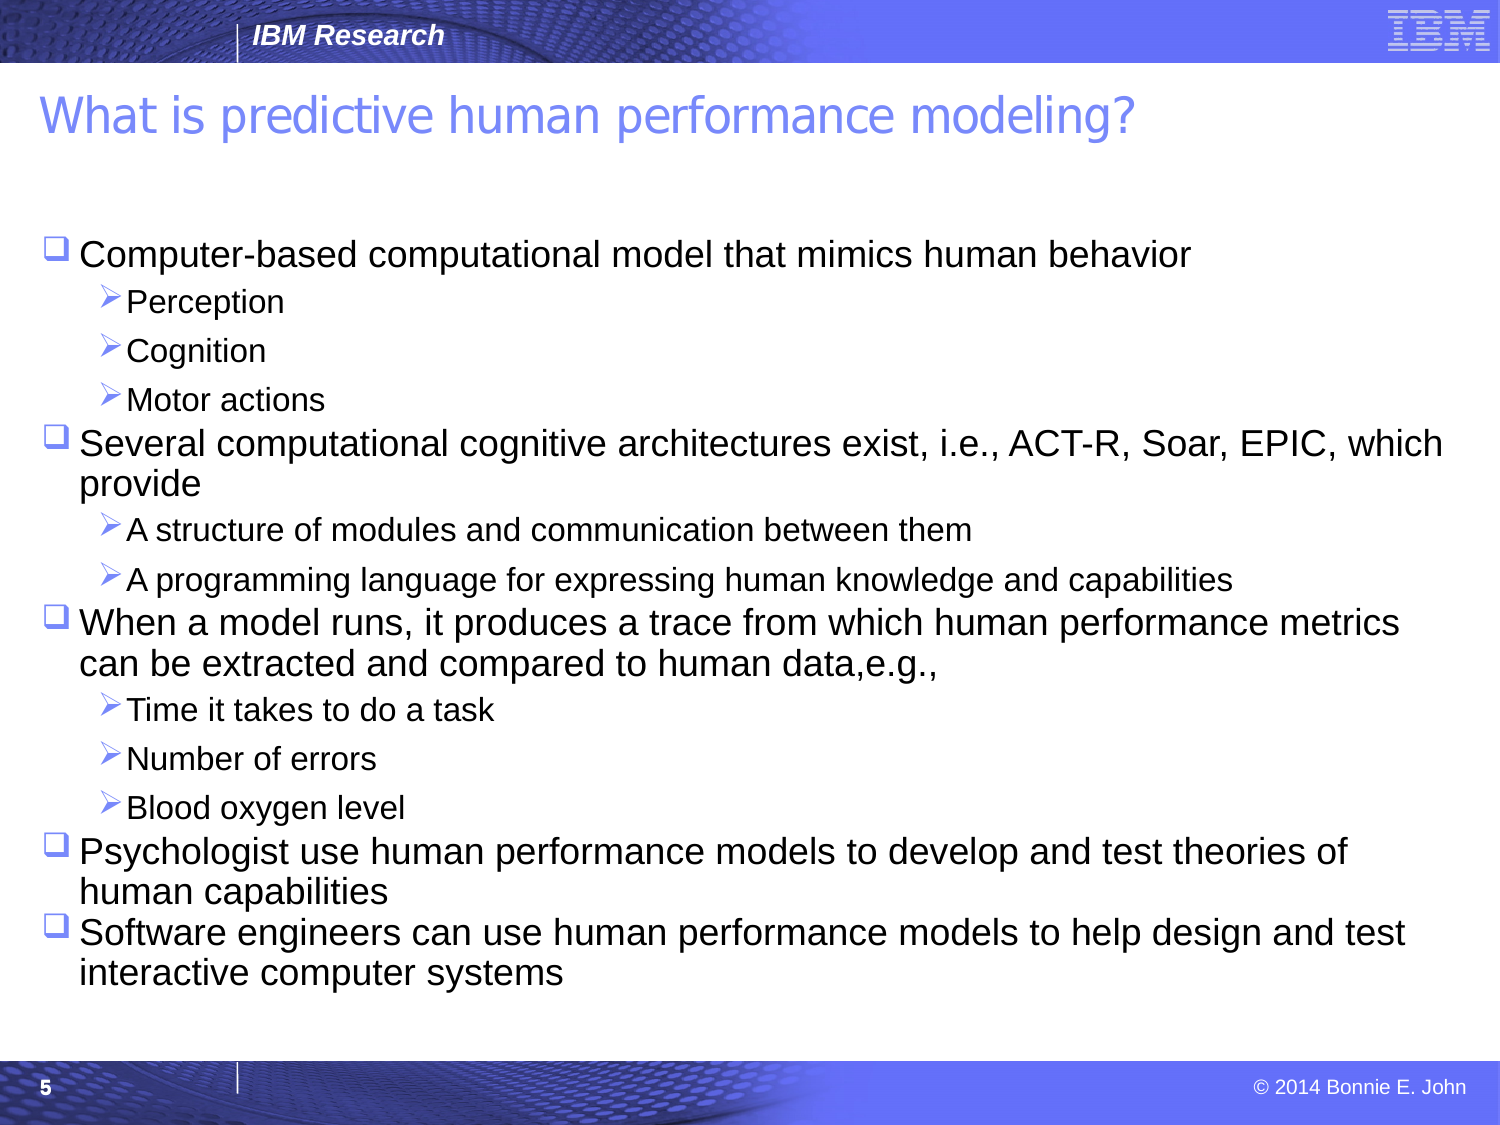

# What is predictive human performance modeling?
Computer-based computational model that mimics human behavior
Perception
Cognition
Motor actions
Several computational cognitive architectures exist, i.e., ACT-R, Soar, EPIC, which provide
A structure of modules and communication between them
A programming language for expressing human knowledge and capabilities
When a model runs, it produces a trace from which human performance metrics can be extracted and compared to human data,e.g.,
Time it takes to do a task
Number of errors
Blood oxygen level
Psychologist use human performance models to develop and test theories of human capabilities
Software engineers can use human performance models to help design and test interactive computer systems
5
5